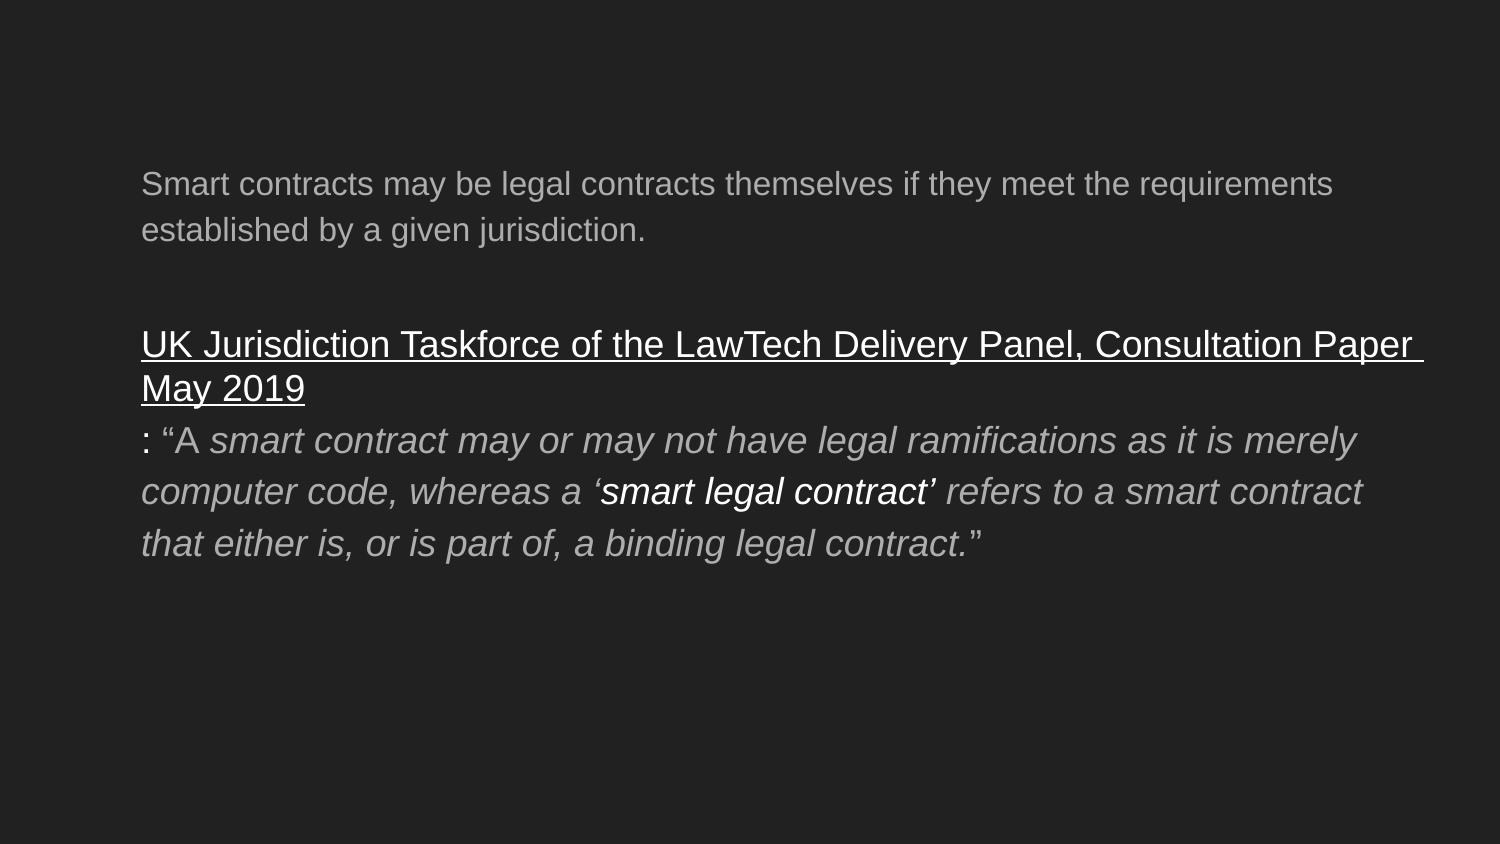

Smart contracts may be legal contracts themselves if they meet the requirements established by a given jurisdiction.
UK Jurisdiction Taskforce of the LawTech Delivery Panel, Consultation Paper May 2019: “A smart contract may or may not have legal ramifications as it is merely computer code, whereas a ‘smart legal contract’ refers to a smart contract that either is, or is part of, a binding legal contract.”